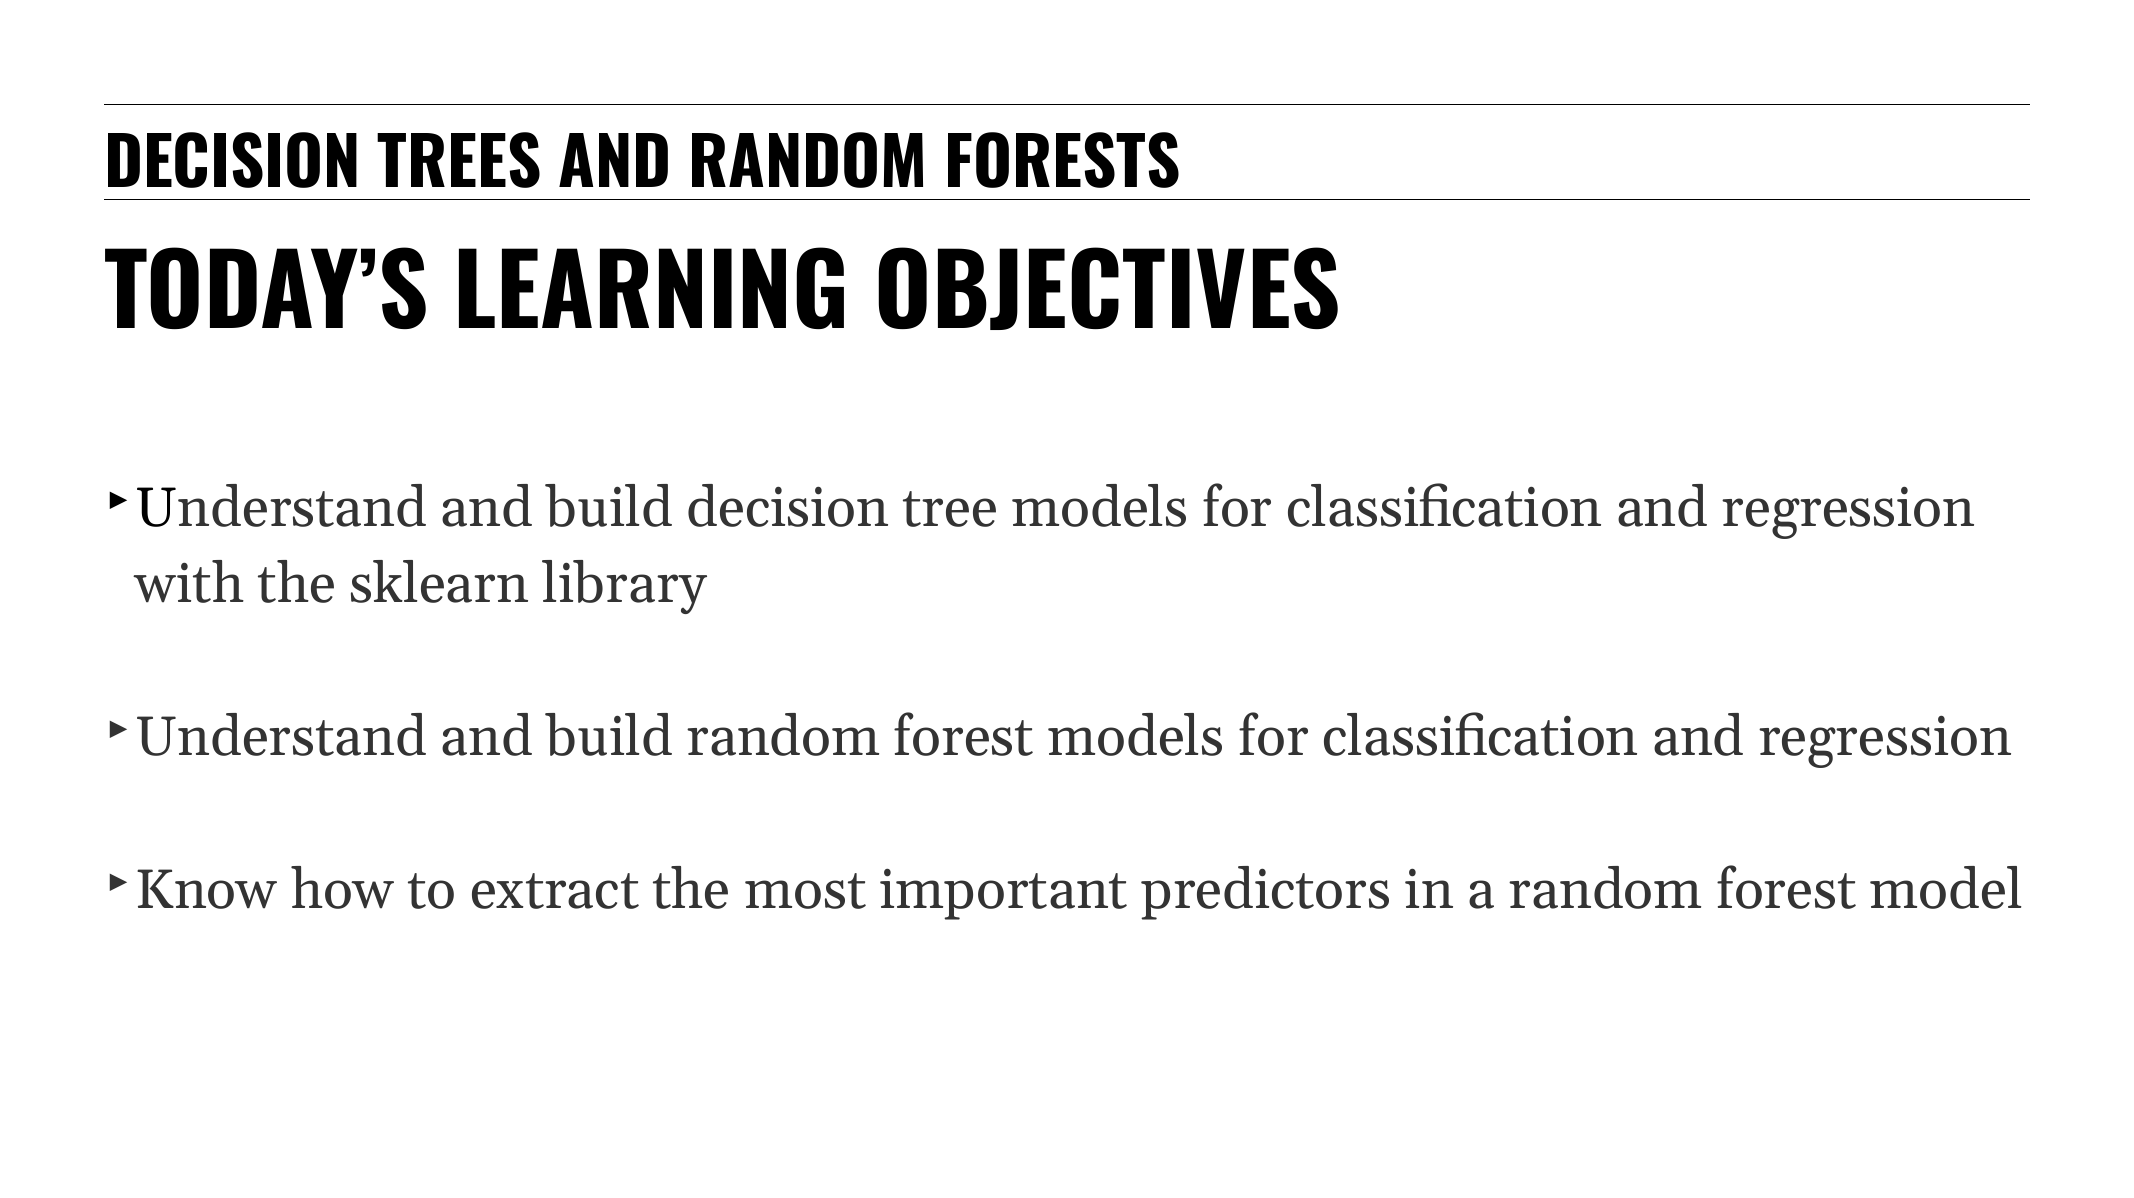

DECISION TREES AND RANDOM FORESTS
# TODAY’S LEARNING OBJECTIVES

Understand and build decision tree models for classification and regression with the sklearn library

Understand and build random forest models for classification and regression

Know how to extract the most important predictors in a random forest model